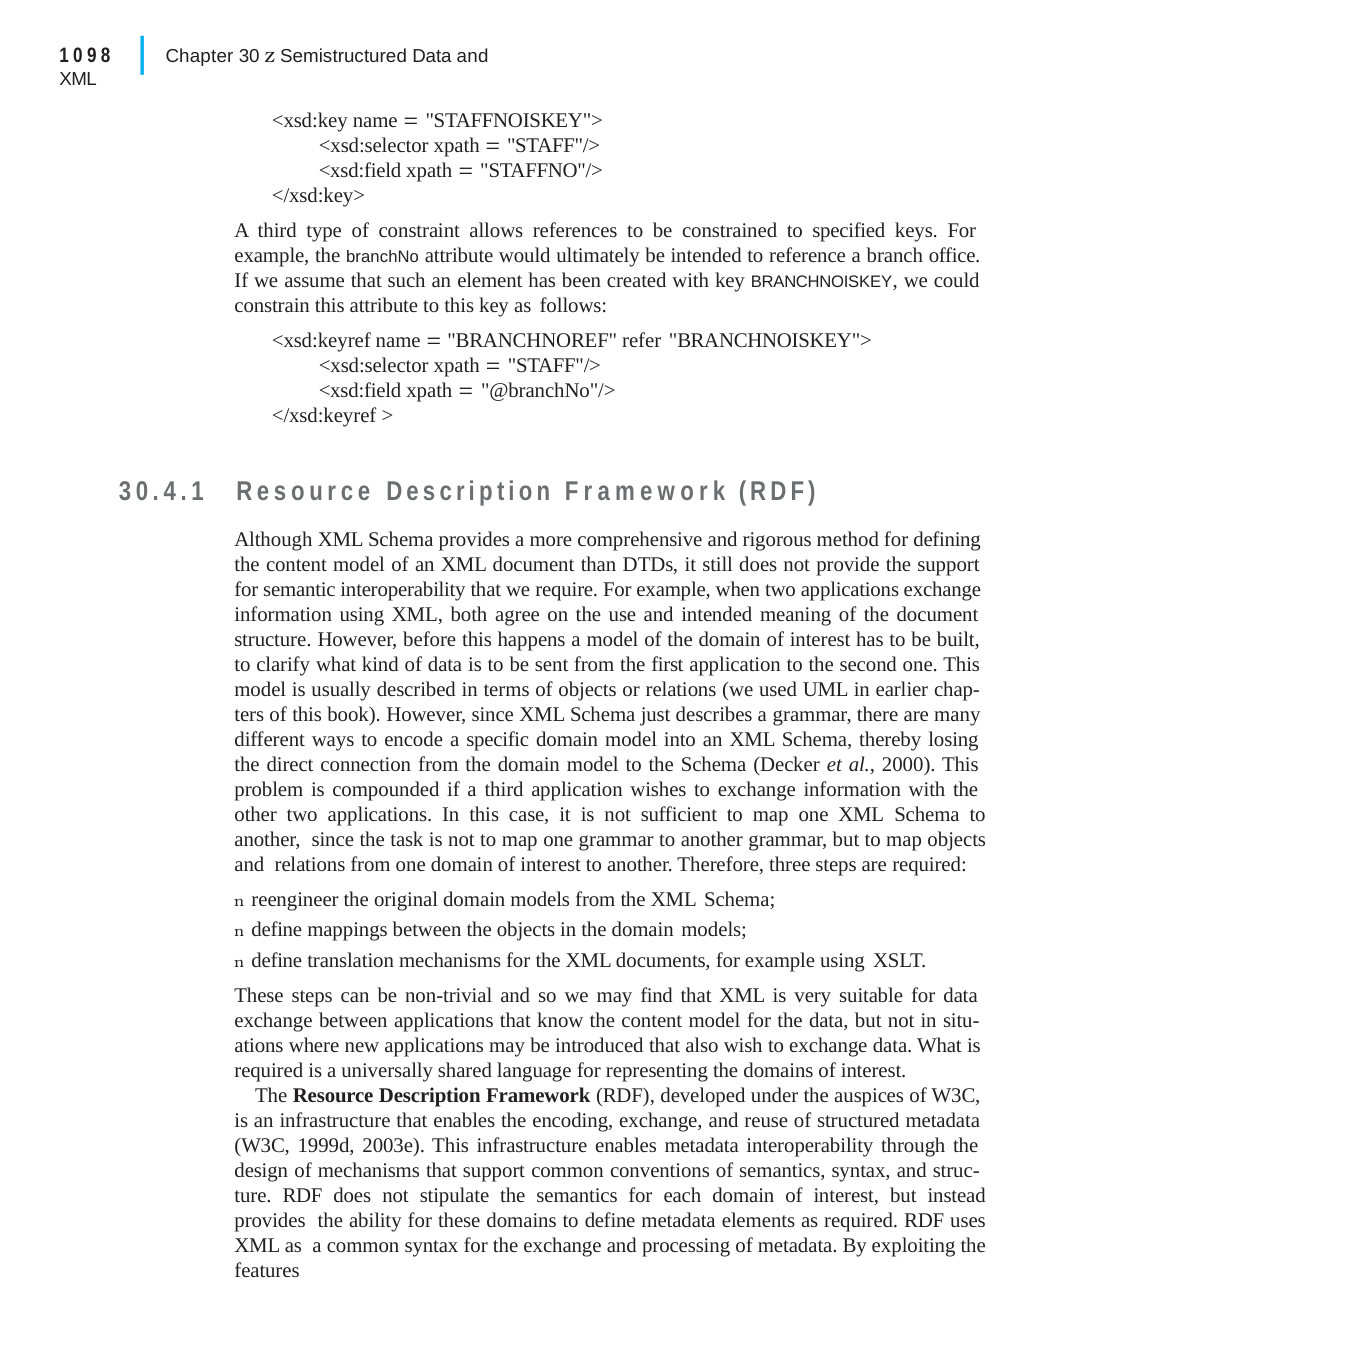

|
1098	Chapter 30 z Semistructured Data and XML
<xsd:key name = "STAFFNOISKEY">
<xsd:selector xpath = "STAFF"/>
<xsd:field xpath = "STAFFNO"/>
</xsd:key>
A third type of constraint allows references to be constrained to specified keys. For  example, the branchNo attribute would ultimately be intended to reference a branch office.  If we assume that such an element has been created with key BRANCHNOISKEY, we could  constrain this attribute to this key as follows:
<xsd:keyref name = "BRANCHNOREF" refer "BRANCHNOISKEY">
<xsd:selector xpath = "STAFF"/>
<xsd:field xpath = "@branchNo"/>
</xsd:keyref >

30.4.1	Resource Description Framework (RDF)
Although XML Schema provides a more comprehensive and rigorous method for defining  the content model of an XML document than DTDs, it still does not provide the support  for semantic interoperability that we require. For example, when two applications exchange  information using XML, both agree on the use and intended meaning of the document  structure. However, before this happens a model of the domain of interest has to be built,  to clarify what kind of data is to be sent from the first application to the second one. This  model is usually described in terms of objects or relations (we used UML in earlier chap-  ters of this book). However, since XML Schema just describes a grammar, there are many  different ways to encode a specific domain model into an XML Schema, thereby losing  the direct connection from the domain model to the Schema (Decker et al., 2000). This  problem is compounded if a third application wishes to exchange information with the  other two applications. In this case, it is not sufficient to map one XML Schema to another,  since the task is not to map one grammar to another grammar, but to map objects and  relations from one domain of interest to another. Therefore, three steps are required:
n reengineer the original domain models from the XML Schema;
n define mappings between the objects in the domain models;
n define translation mechanisms for the XML documents, for example using XSLT.
These steps can be non-trivial and so we may find that XML is very suitable for data  exchange between applications that know the content model for the data, but not in situ-  ations where new applications may be introduced that also wish to exchange data. What is  required is a universally shared language for representing the domains of interest.
The Resource Description Framework (RDF), developed under the auspices of W3C,  is an infrastructure that enables the encoding, exchange, and reuse of structured metadata  (W3C, 1999d, 2003e). This infrastructure enables metadata interoperability through the  design of mechanisms that support common conventions of semantics, syntax, and struc-  ture. RDF does not stipulate the semantics for each domain of interest, but instead provides  the ability for these domains to define metadata elements as required. RDF uses XML as  a common syntax for the exchange and processing of metadata. By exploiting the features